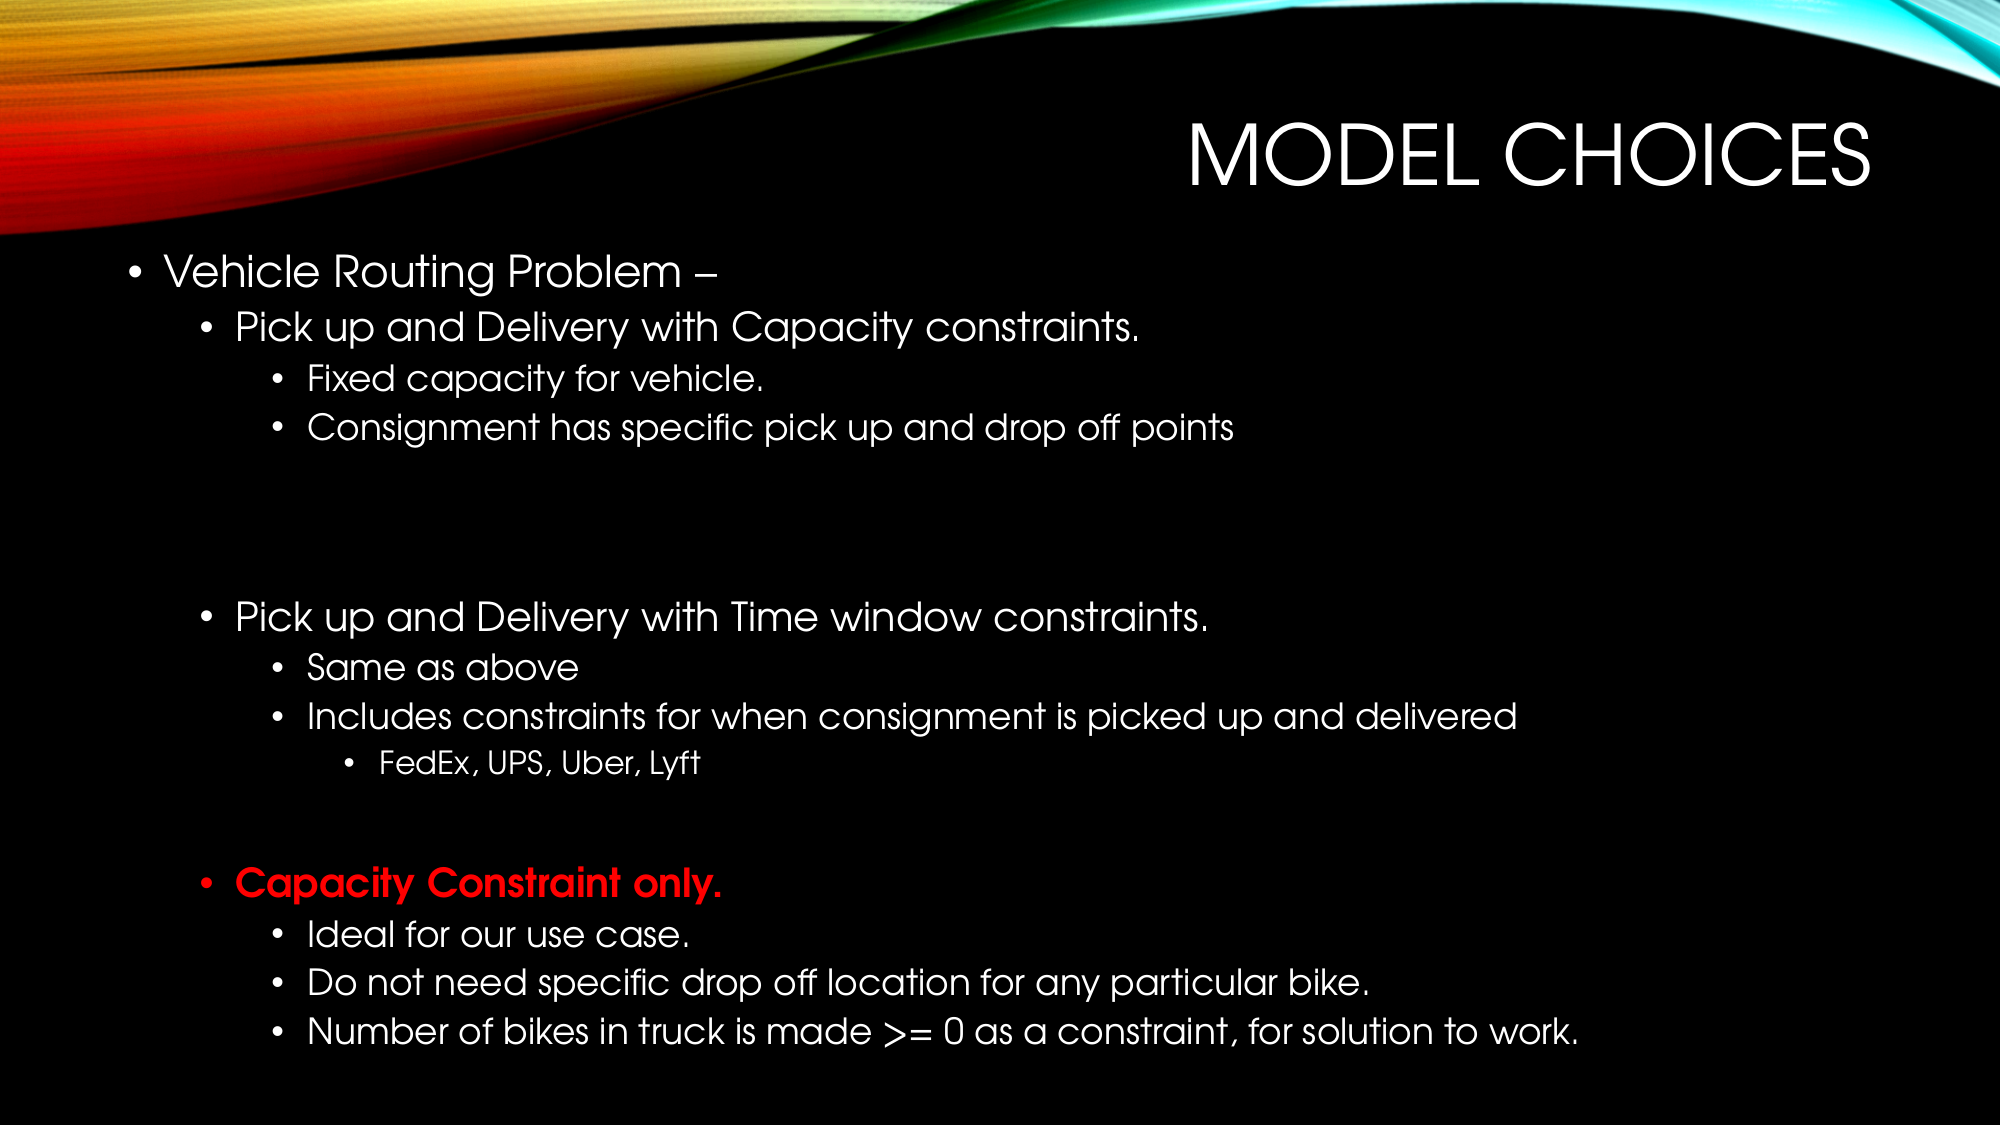

# Model choices
Vehicle Routing Problem –
Pick up and Delivery with Capacity constraints.
Fixed capacity for vehicle.
Consignment has specific pick up and drop off points

Pick up and Delivery with Time window constraints.
Same as above
Includes constraints for when consignment is picked up and delivered
FedEx, UPS, Uber, Lyft

Capacity Constraint only.
Ideal for our use case.
Do not need specific drop off location for any particular bike.
Number of bikes in truck is made >= 0 as a constraint, for solution to work.